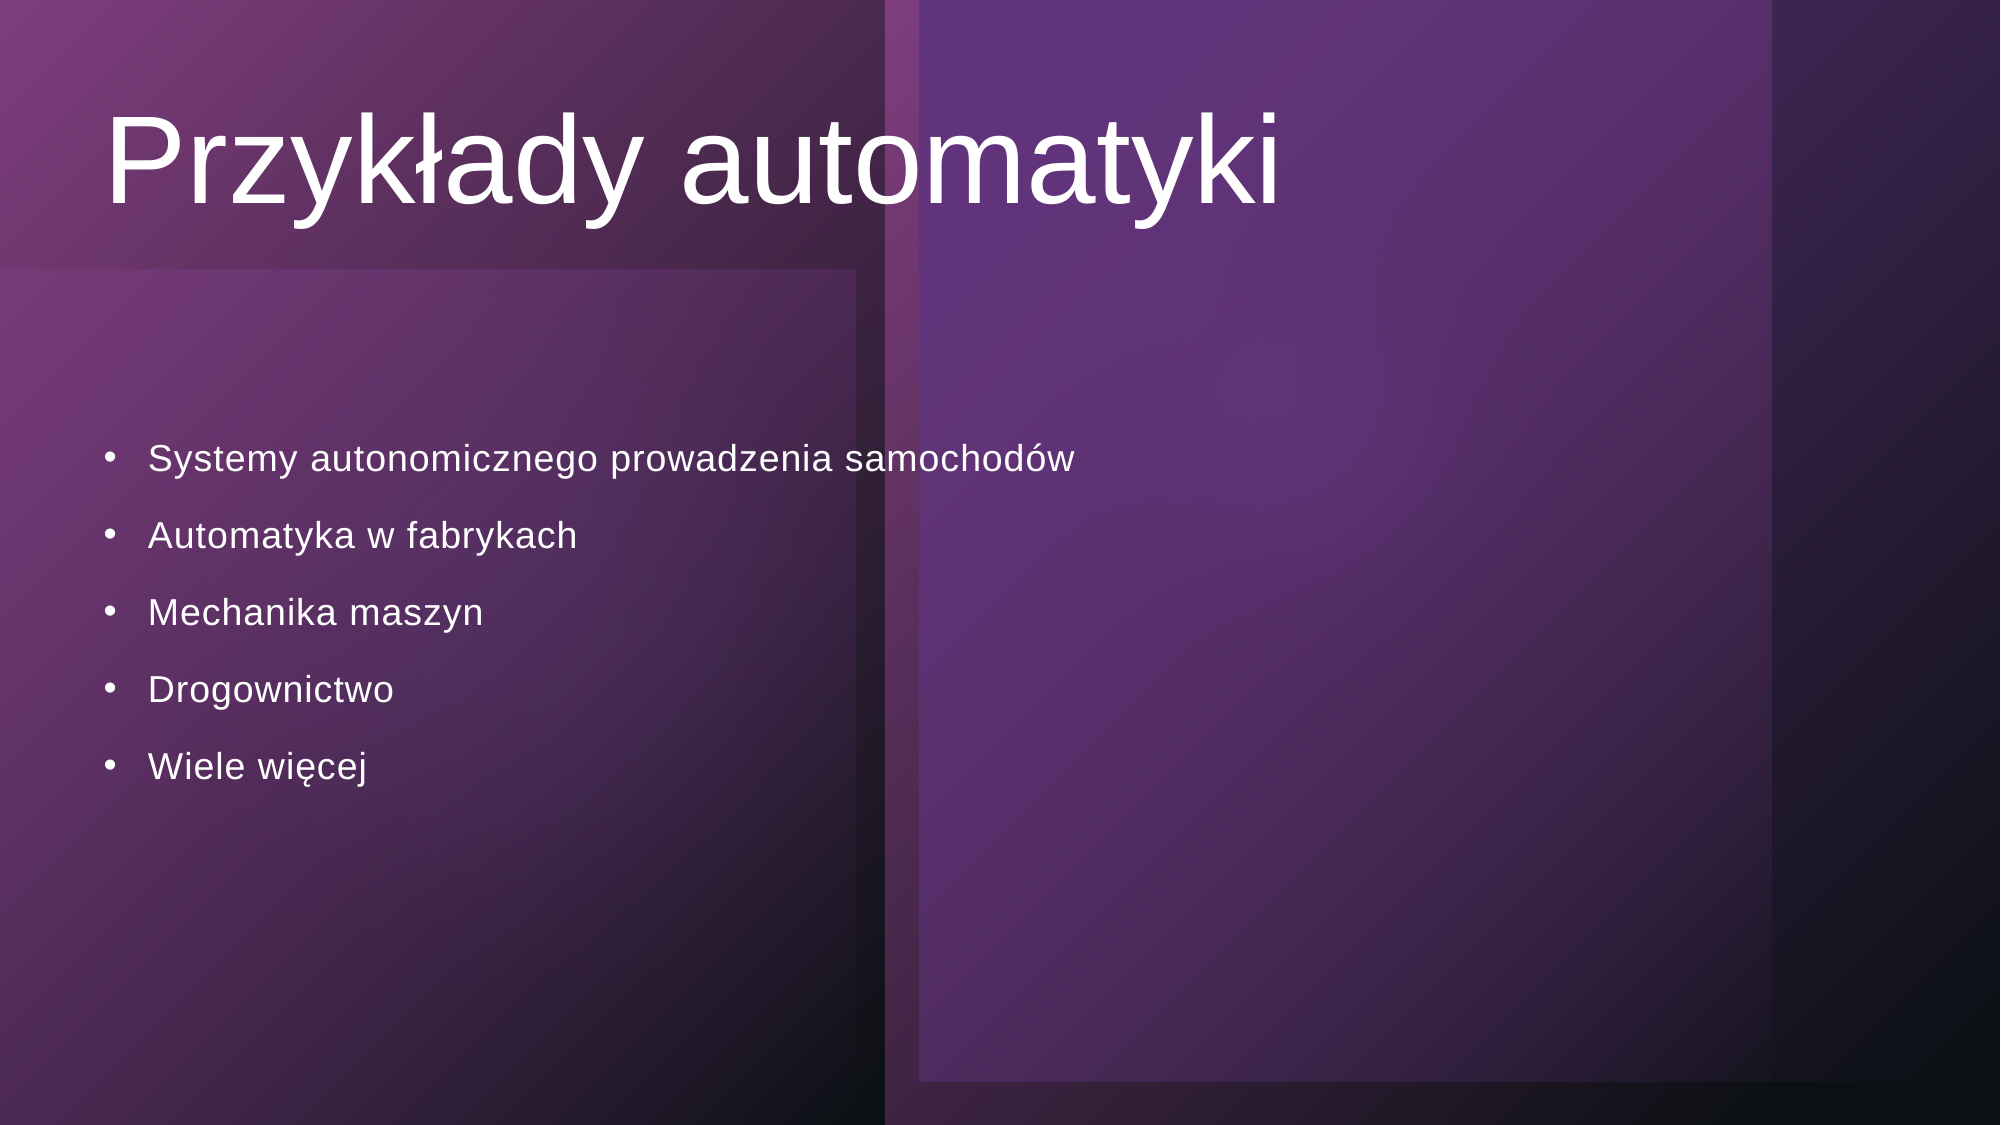

# Przykłady automatyki
Systemy autonomicznego prowadzenia samochodów
Automatyka w fabrykach
Mechanika maszyn
Drogownictwo
Wiele więcej